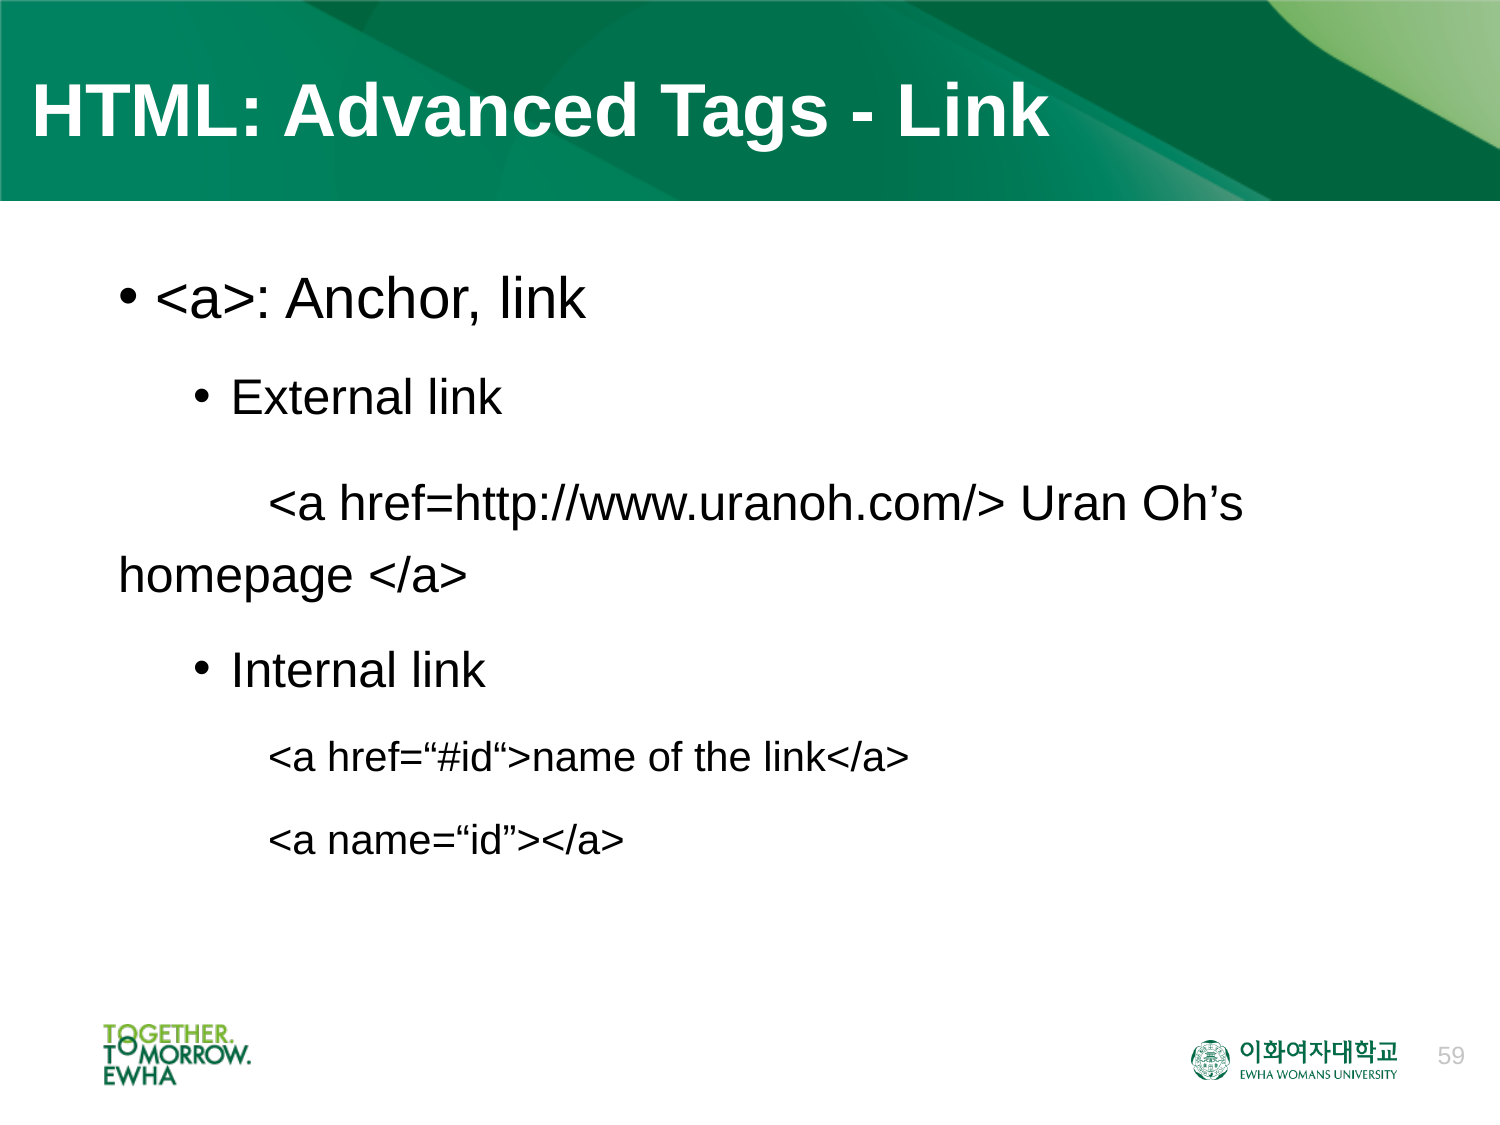

# HTML: Advanced Tags - Link
<a>: Anchor, link
External link
	<a href=http://www.uranoh.com/> Uran Oh’s homepage </a>
Internal link
<a href=“#id“>name of the link</a>
<a name=“id”></a>

59